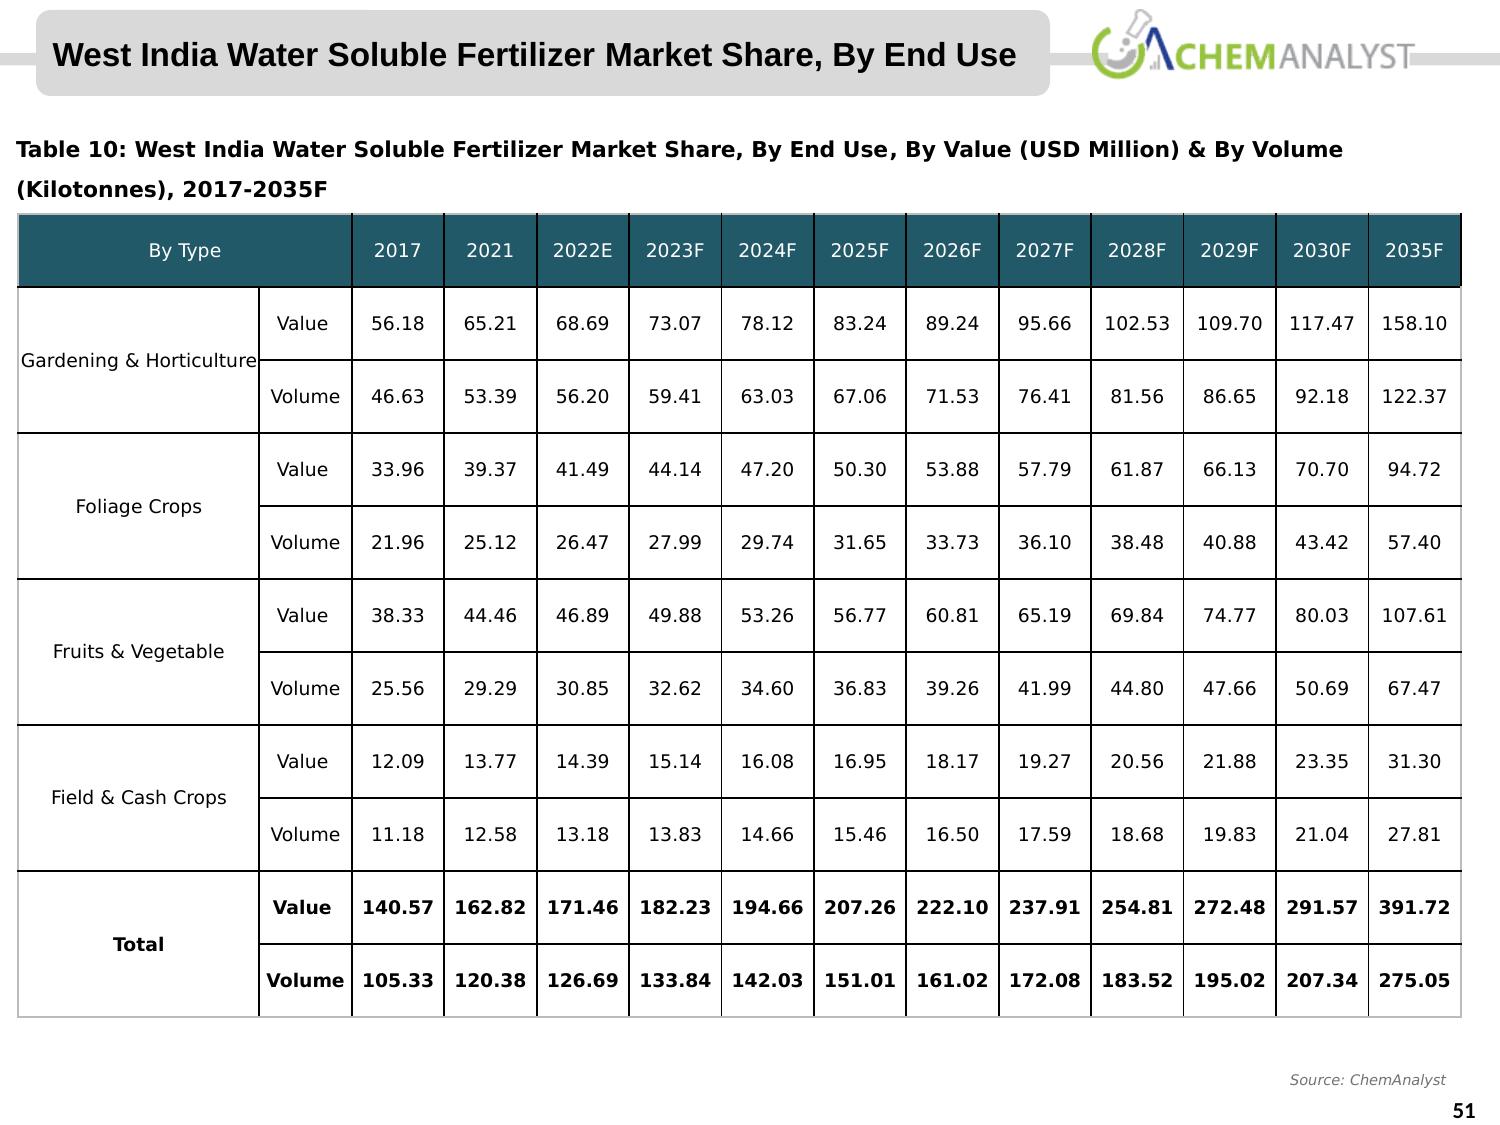

West India Water Soluble Fertilizer Market Share, By End Use
Table 10: West India Water Soluble Fertilizer Market Share, By End Use, By Value (USD Million) & By Volume (Kilotonnes), 2017-2035F
| By Type |  | 2017 | 2021 | 2022E | 2023F | 2024F | 2025F | 2026F | 2027F | 2028F | 2029F | 2030F | 2035F |
| --- | --- | --- | --- | --- | --- | --- | --- | --- | --- | --- | --- | --- | --- |
| Gardening & Horticulture | Value | 56.18 | 65.21 | 68.69 | 73.07 | 78.12 | 83.24 | 89.24 | 95.66 | 102.53 | 109.70 | 117.47 | 158.10 |
|  | Volume | 46.63 | 53.39 | 56.20 | 59.41 | 63.03 | 67.06 | 71.53 | 76.41 | 81.56 | 86.65 | 92.18 | 122.37 |
| Foliage Crops | Value | 33.96 | 39.37 | 41.49 | 44.14 | 47.20 | 50.30 | 53.88 | 57.79 | 61.87 | 66.13 | 70.70 | 94.72 |
|  | Volume | 21.96 | 25.12 | 26.47 | 27.99 | 29.74 | 31.65 | 33.73 | 36.10 | 38.48 | 40.88 | 43.42 | 57.40 |
| Fruits & Vegetable | Value | 38.33 | 44.46 | 46.89 | 49.88 | 53.26 | 56.77 | 60.81 | 65.19 | 69.84 | 74.77 | 80.03 | 107.61 |
|  | Volume | 25.56 | 29.29 | 30.85 | 32.62 | 34.60 | 36.83 | 39.26 | 41.99 | 44.80 | 47.66 | 50.69 | 67.47 |
| Field & Cash Crops | Value | 12.09 | 13.77 | 14.39 | 15.14 | 16.08 | 16.95 | 18.17 | 19.27 | 20.56 | 21.88 | 23.35 | 31.30 |
|  | Volume | 11.18 | 12.58 | 13.18 | 13.83 | 14.66 | 15.46 | 16.50 | 17.59 | 18.68 | 19.83 | 21.04 | 27.81 |
| Total | Value | 140.57 | 162.82 | 171.46 | 182.23 | 194.66 | 207.26 | 222.10 | 237.91 | 254.81 | 272.48 | 291.57 | 391.72 |
|  | Volume | 105.33 | 120.38 | 126.69 | 133.84 | 142.03 | 151.01 | 161.02 | 172.08 | 183.52 | 195.02 | 207.34 | 275.05 |
Source: ChemAnalyst
45
© ChemAnalyst
51